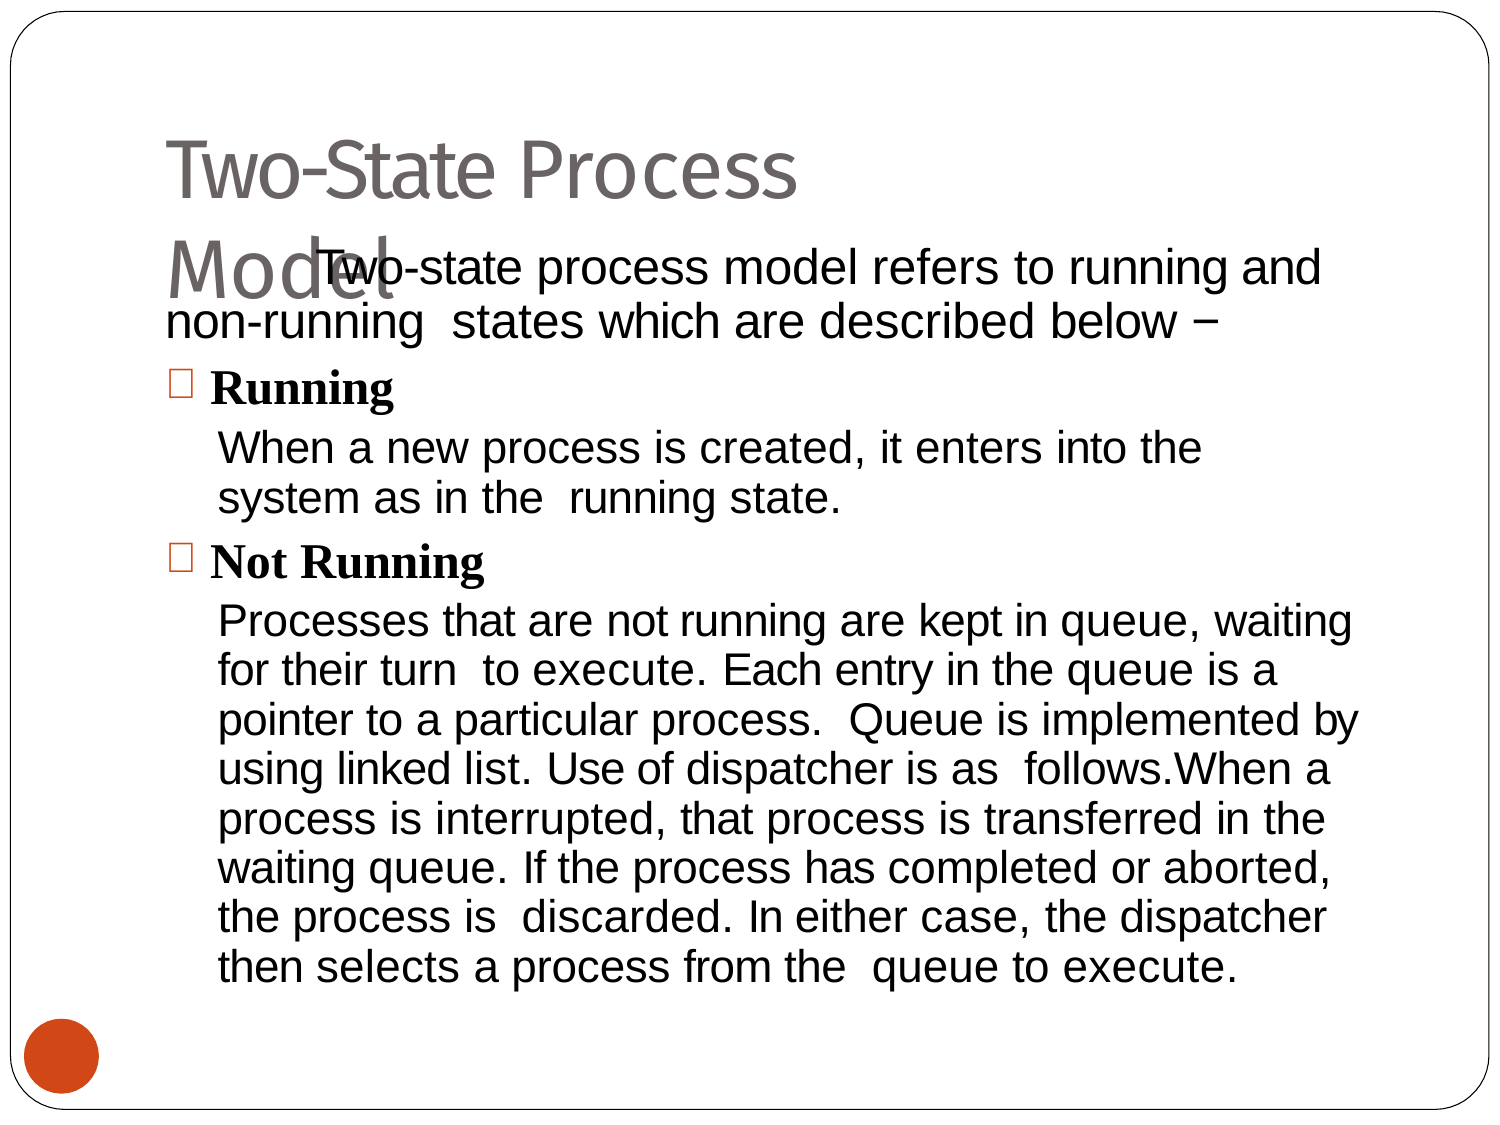

# Two-State Process Model
Two-state process model refers to running and non-running  states which are described below −
Running
When a new process is created, it enters into the system as in the  running state.
Not Running
Processes that are not running are kept in queue, waiting for their turn  to execute. Each entry in the queue is a pointer to a particular process.  Queue is implemented by using linked list. Use of dispatcher is as  follows.When a process is interrupted, that process is transferred in the  waiting queue. If the process has completed or aborted, the process is  discarded. In either case, the dispatcher then selects a process from the  queue to execute.